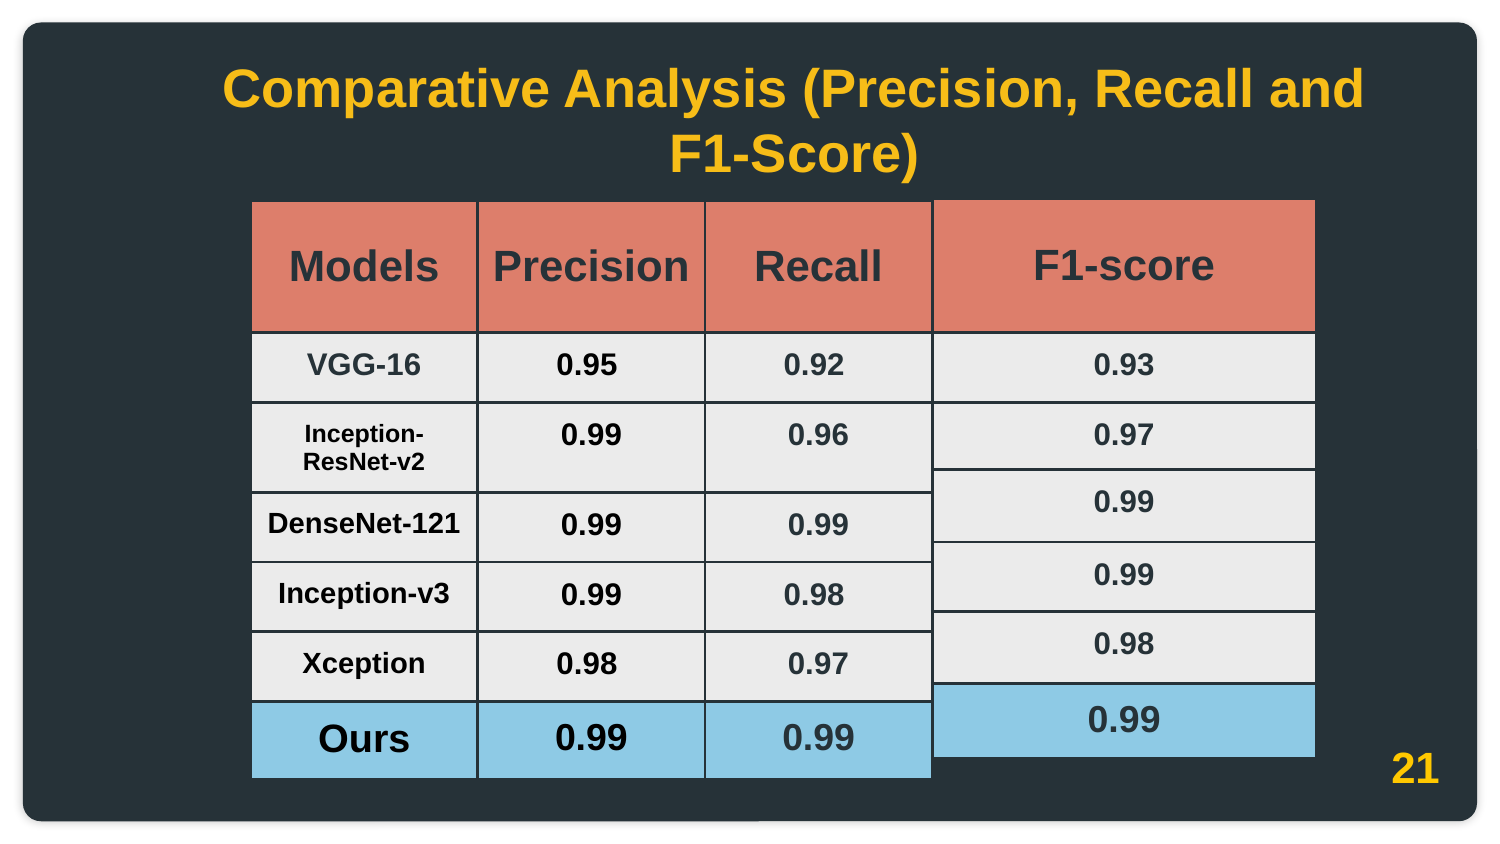

Comparative Analysis (Precision, Recall and F1-Score)
| F1-score |
| --- |
| 0.93 |
| 0.97 |
| 0.99 |
| 0.99 |
| 0.98 |
| 0.99 |
| Models | Precision | Recall |
| --- | --- | --- |
| VGG-16 | 0.95 | 0.92 |
| Inception-ResNet-v2 | 0.99 | 0.96 |
| DenseNet-121 | 0.99 | 0.99 |
| Inception-v3 | 0.99 | 0.98 |
| Xception | 0.98 | 0.97 |
| Ours | 0.99 | 0.99 |
21